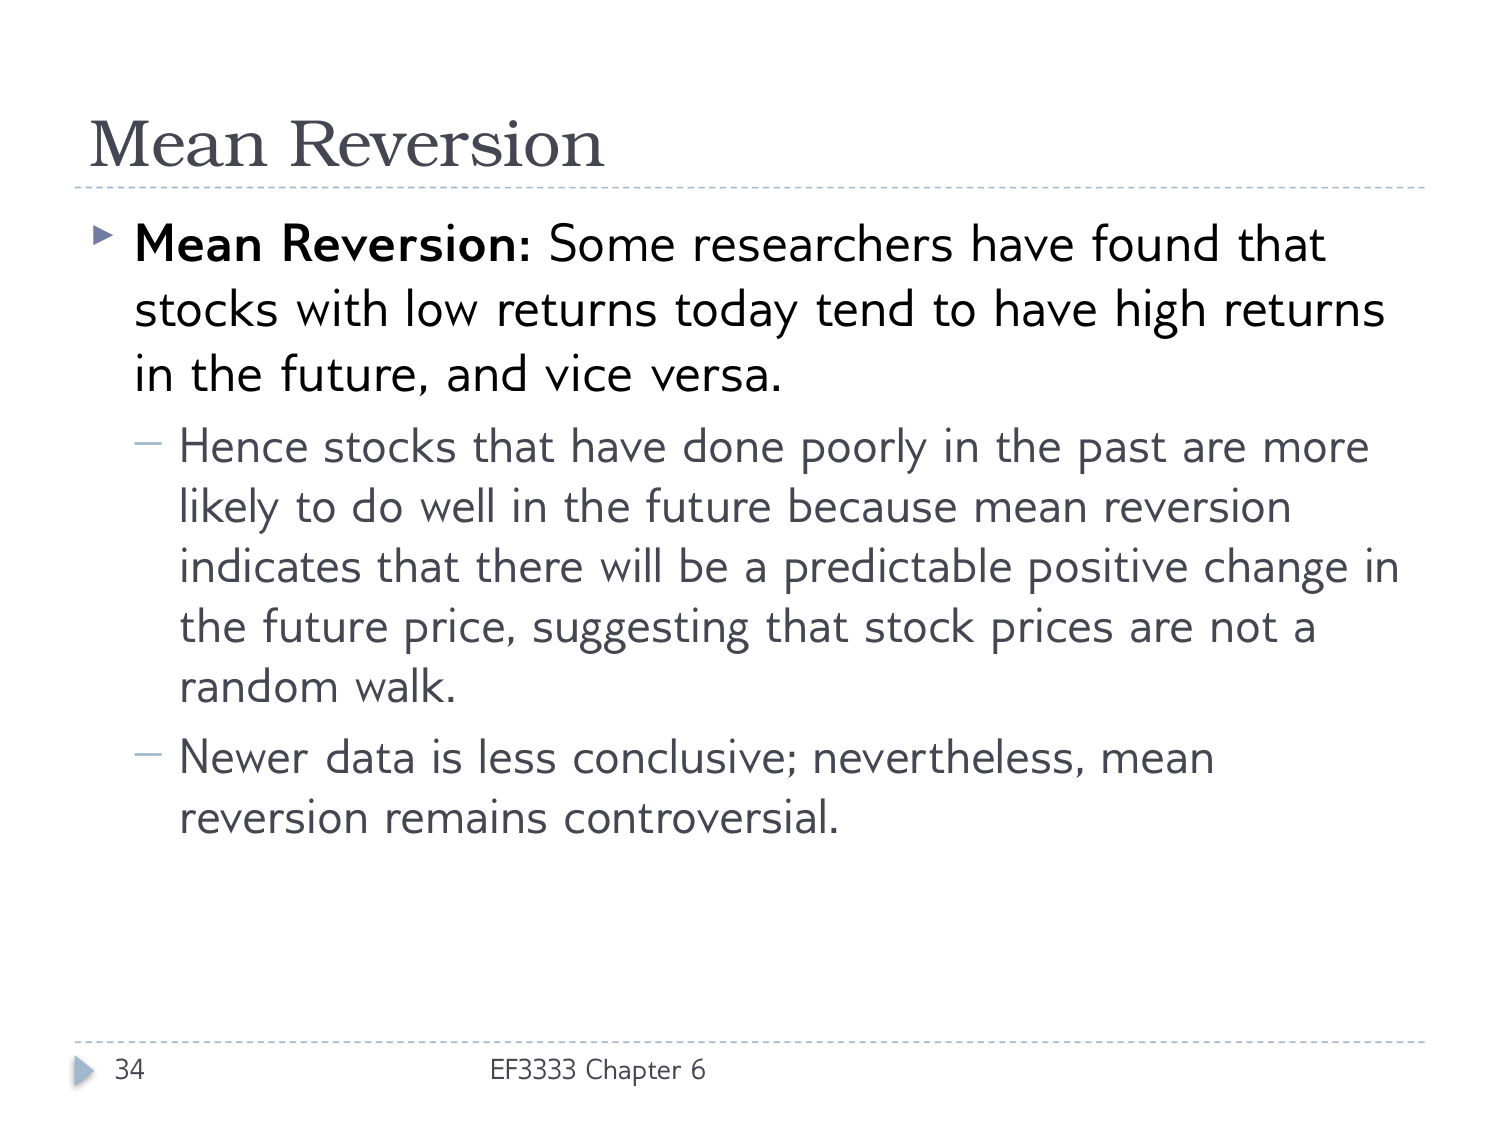

# Mean Reversion
Mean Reversion: Some researchers have found that stocks with low returns today tend to have high returns in the future, and vice versa.
Hence stocks that have done poorly in the past are more likely to do well in the future because mean reversion indicates that there will be a predictable positive change in the future price, suggesting that stock prices are not a random walk.
Newer data is less conclusive; nevertheless, mean reversion remains controversial.
34
EF3333 Chapter 6